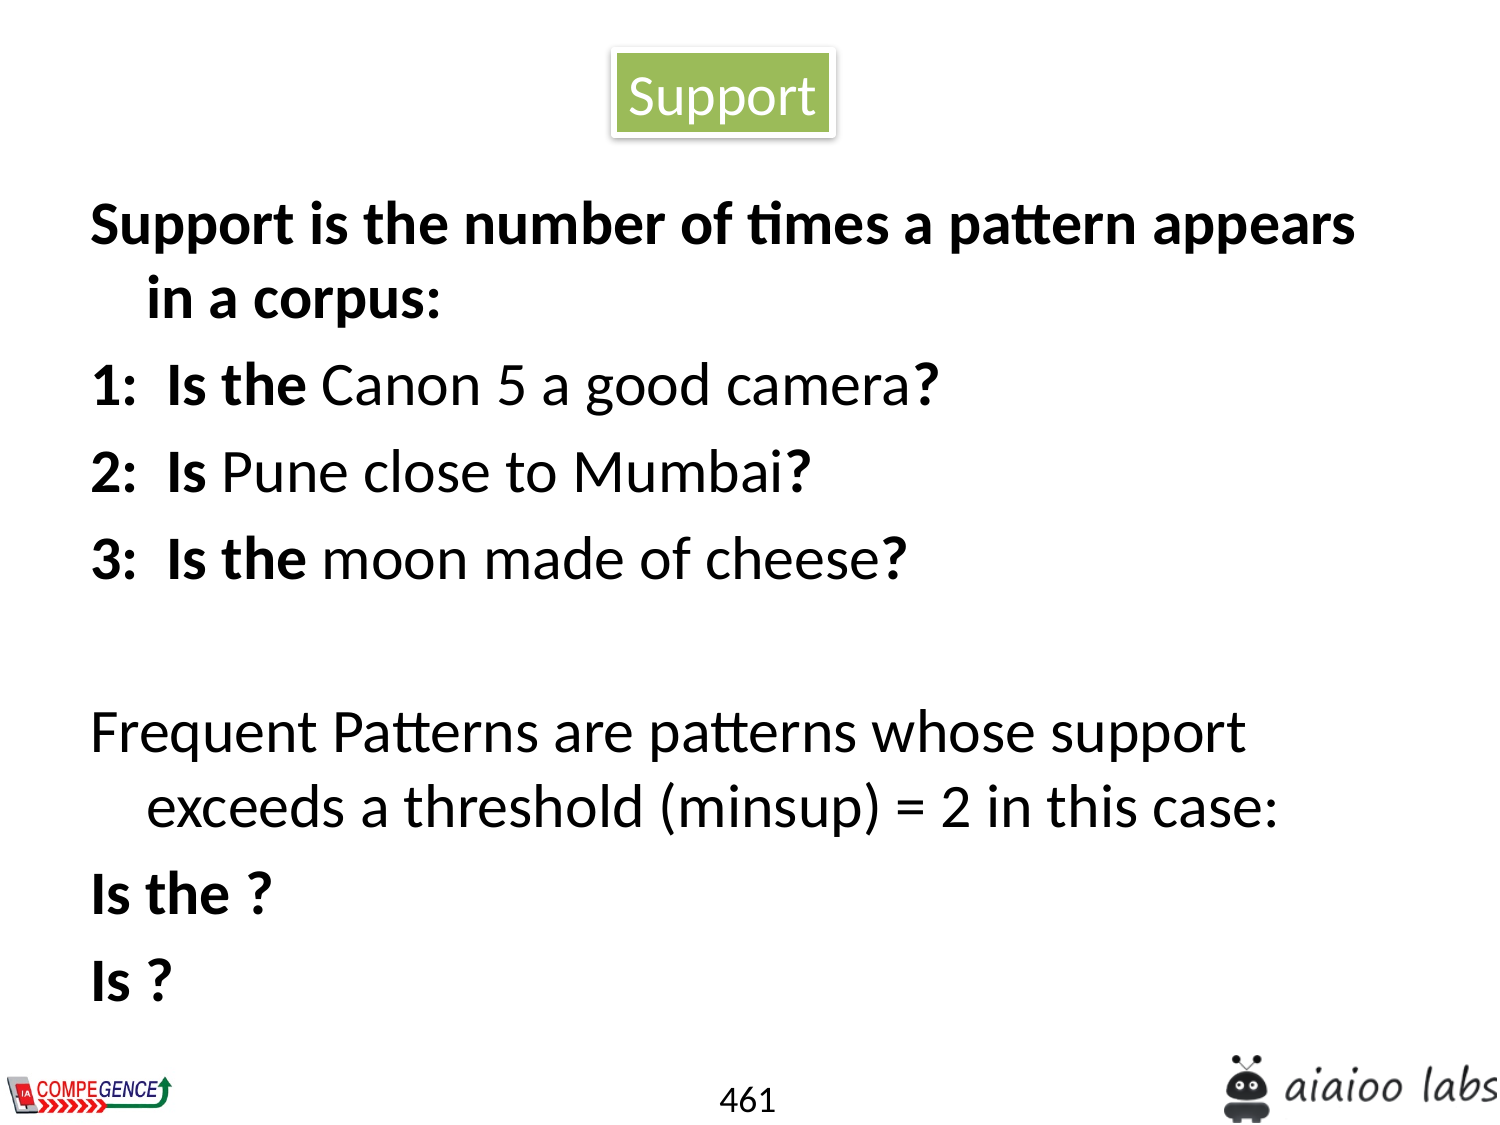

Support
Support is the number of times a pattern appears in a corpus:
1:  Is the Canon 5 a good camera?
2:  Is Pune close to Mumbai?
3:  Is the moon made of cheese?

Frequent Patterns are patterns whose support exceeds a threshold (minsup) = 2 in this case:
Is the ?
Is ?